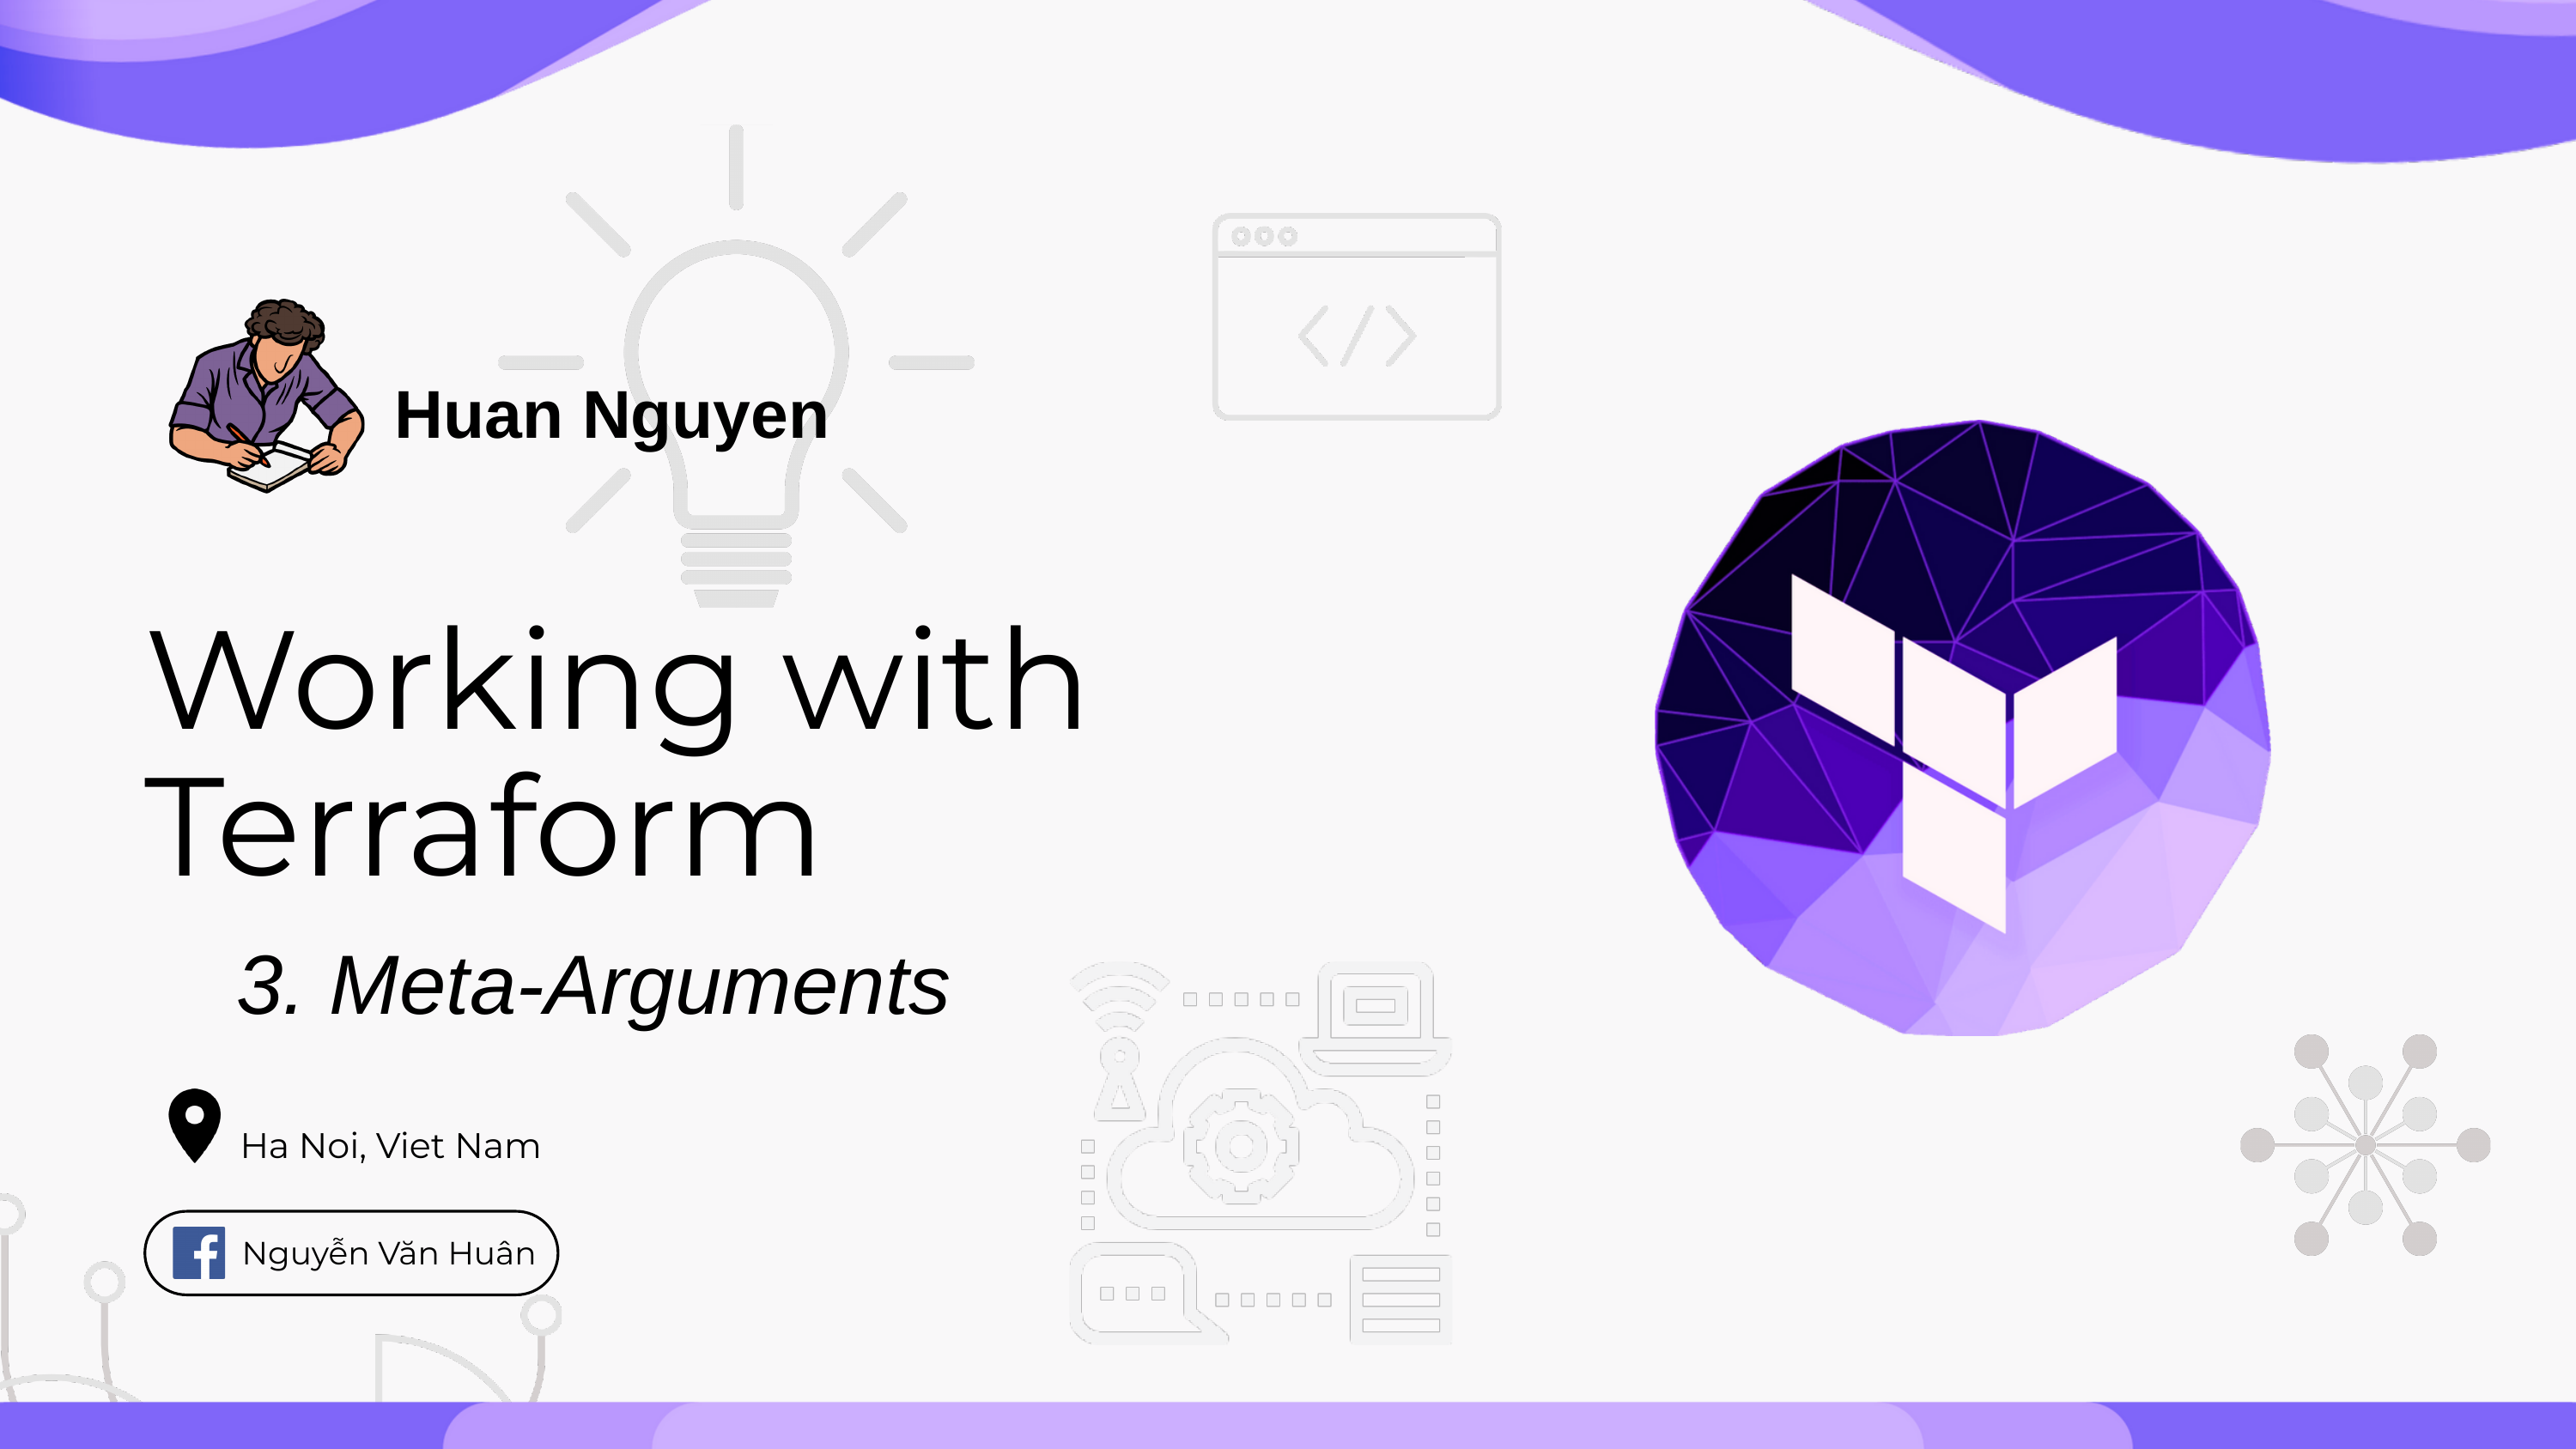

Huan Nguyen

Working with Terraform
3. Meta-Arguments

Ha Noi, Viet Nam

         Nguyễn Văn Huân